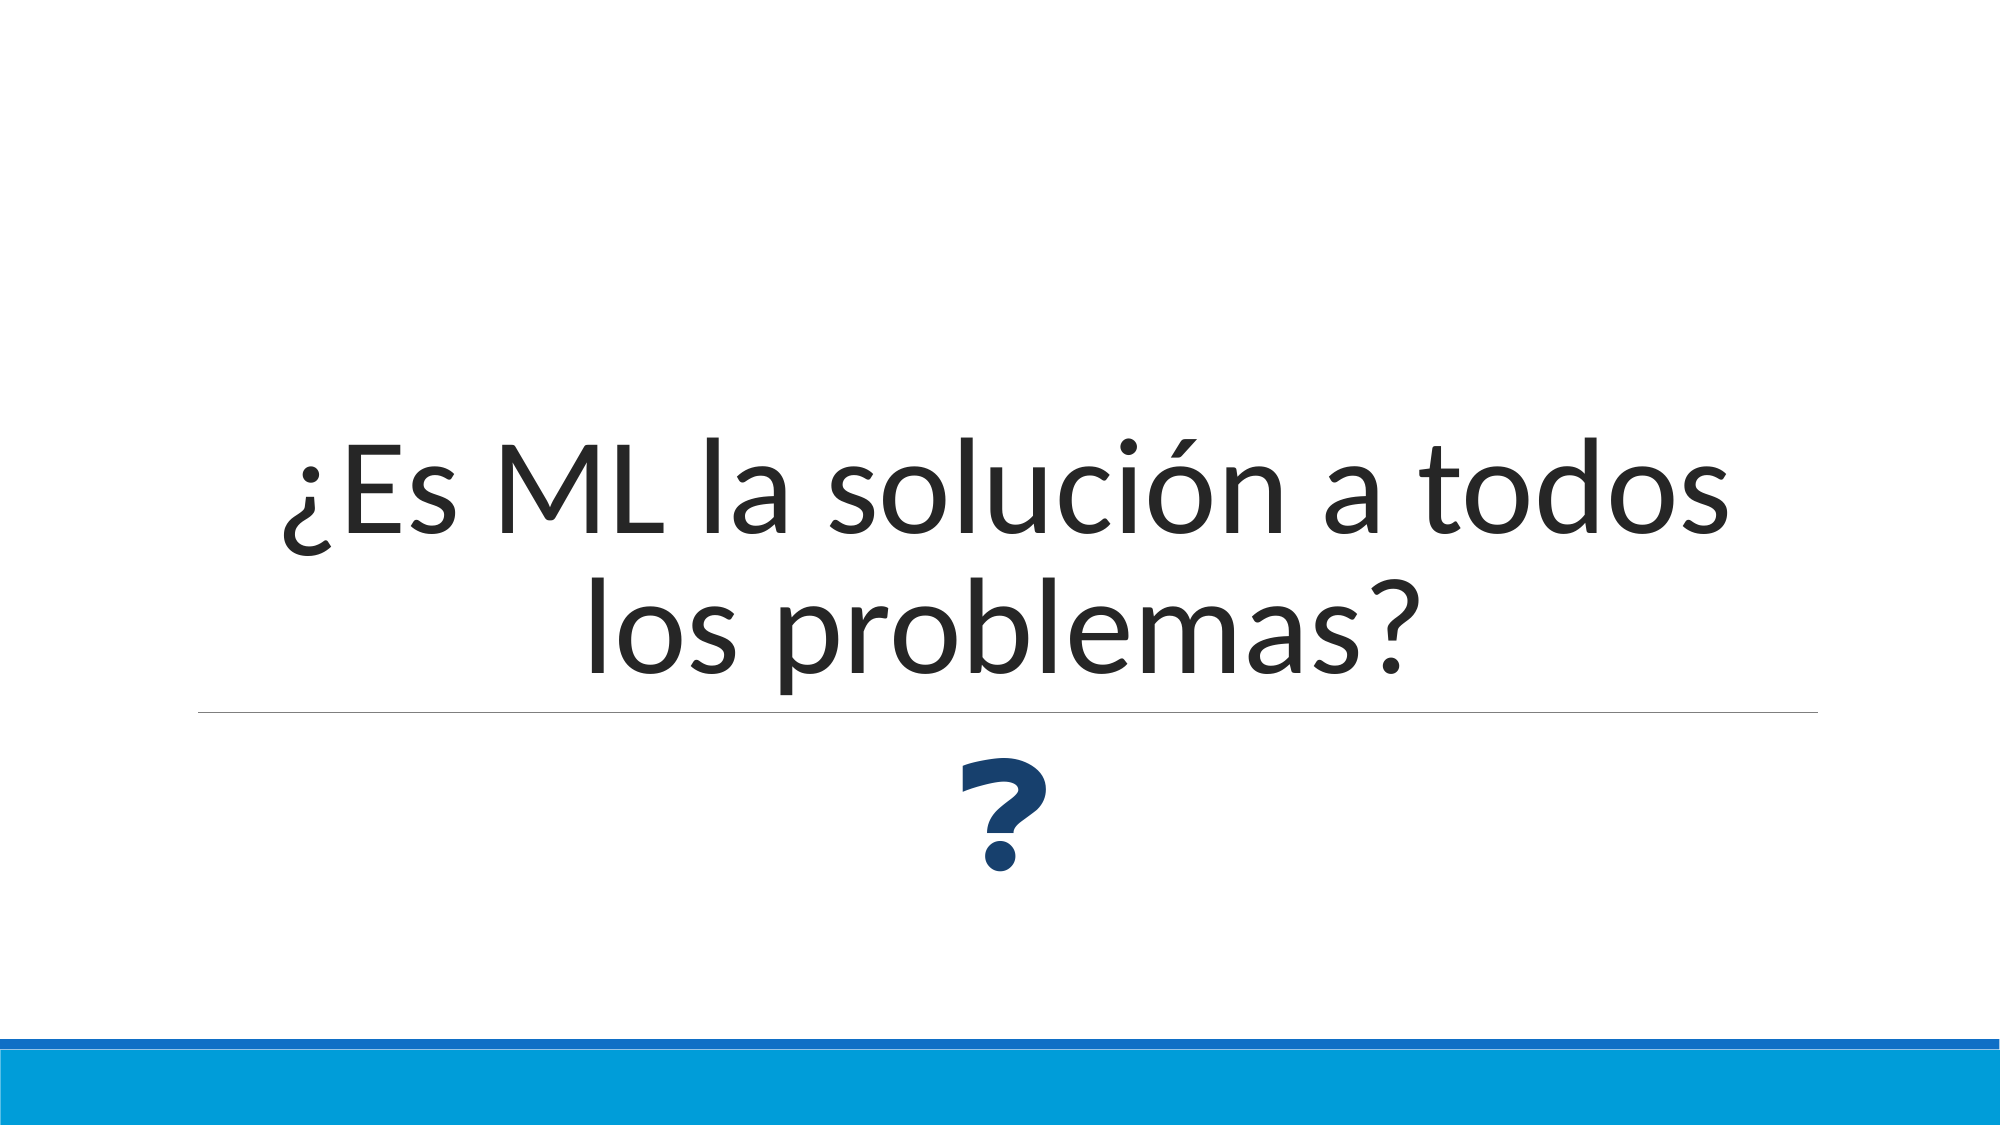

# ¿Es ML la solución a todos los problemas?
❓